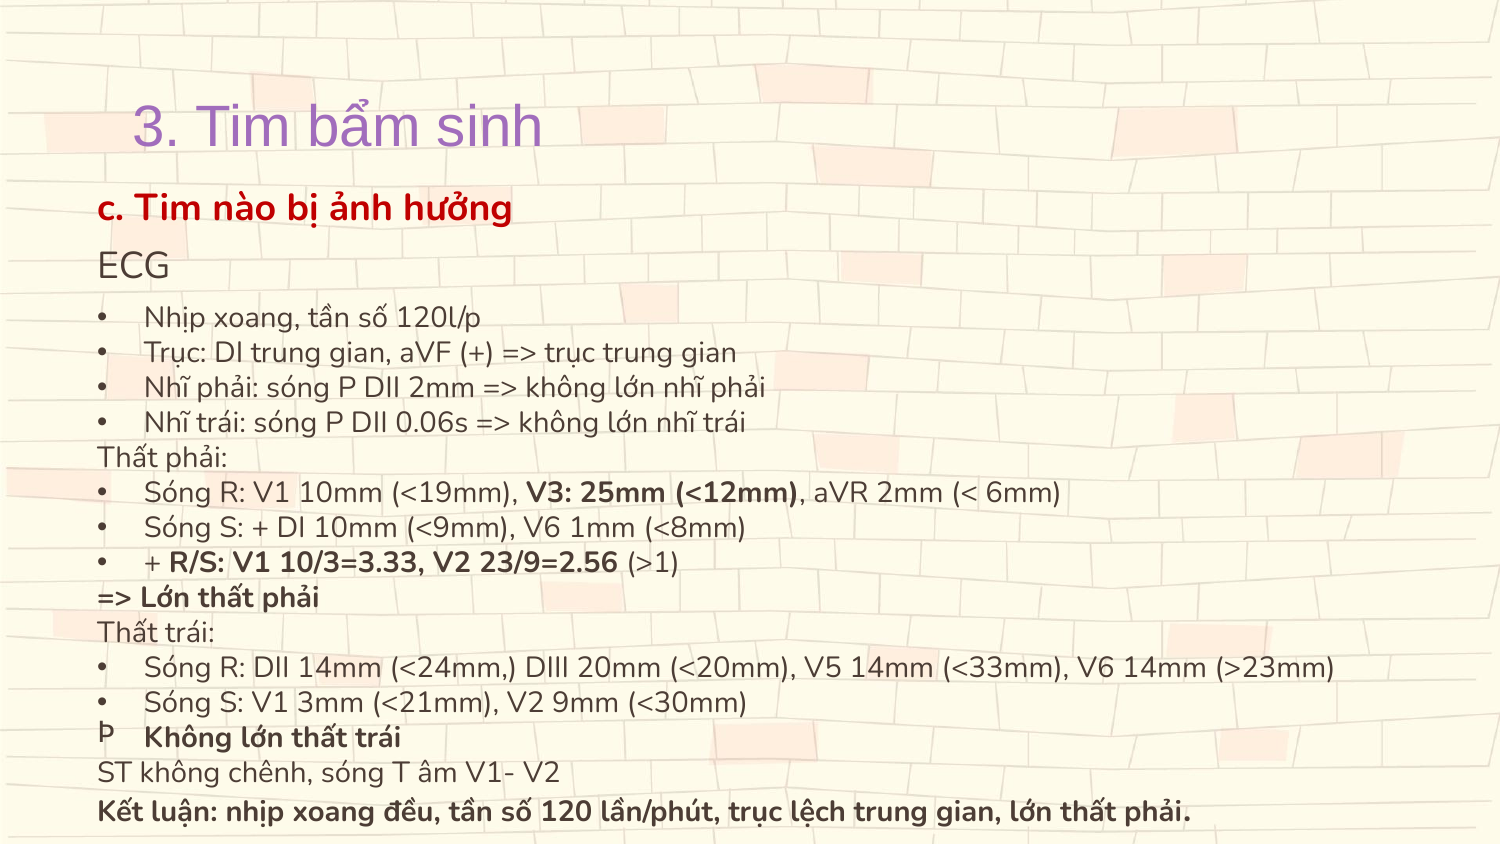

# 3. Tim bẩm sinh
c. Tim nào bị ảnh hưởng
ECG
Nhịp xoang, tần số 120l/p
Trục: DI trung gian, aVF (+) => trục trung gian
Nhĩ phải: sóng P DII 2mm => không lớn nhĩ phải
Nhĩ trái: sóng P DII 0.06s => không lớn nhĩ trái
Thất phải:
Sóng R: V1 10mm (<19mm), V3: 25mm (<12mm), aVR 2mm (< 6mm)
Sóng S: + DI 10mm (<9mm), V6 1mm (<8mm)
+ R/S: V1 10/3=3.33, V2 23/9=2.56 (>1)
=> Lớn thất phải
Thất trái:
Sóng R: DII 14mm (<24mm,) DIII 20mm (<20mm), V5 14mm (<33mm), V6 14mm (>23mm)
Sóng S: V1 3mm (<21mm), V2 9mm (<30mm)
Không lớn thất trái
ST không chênh, sóng T âm V1- V2
Kết luận: nhịp xoang đều, tần số 120 lần/phút, trục lệch trung gian, lớn thất phải.